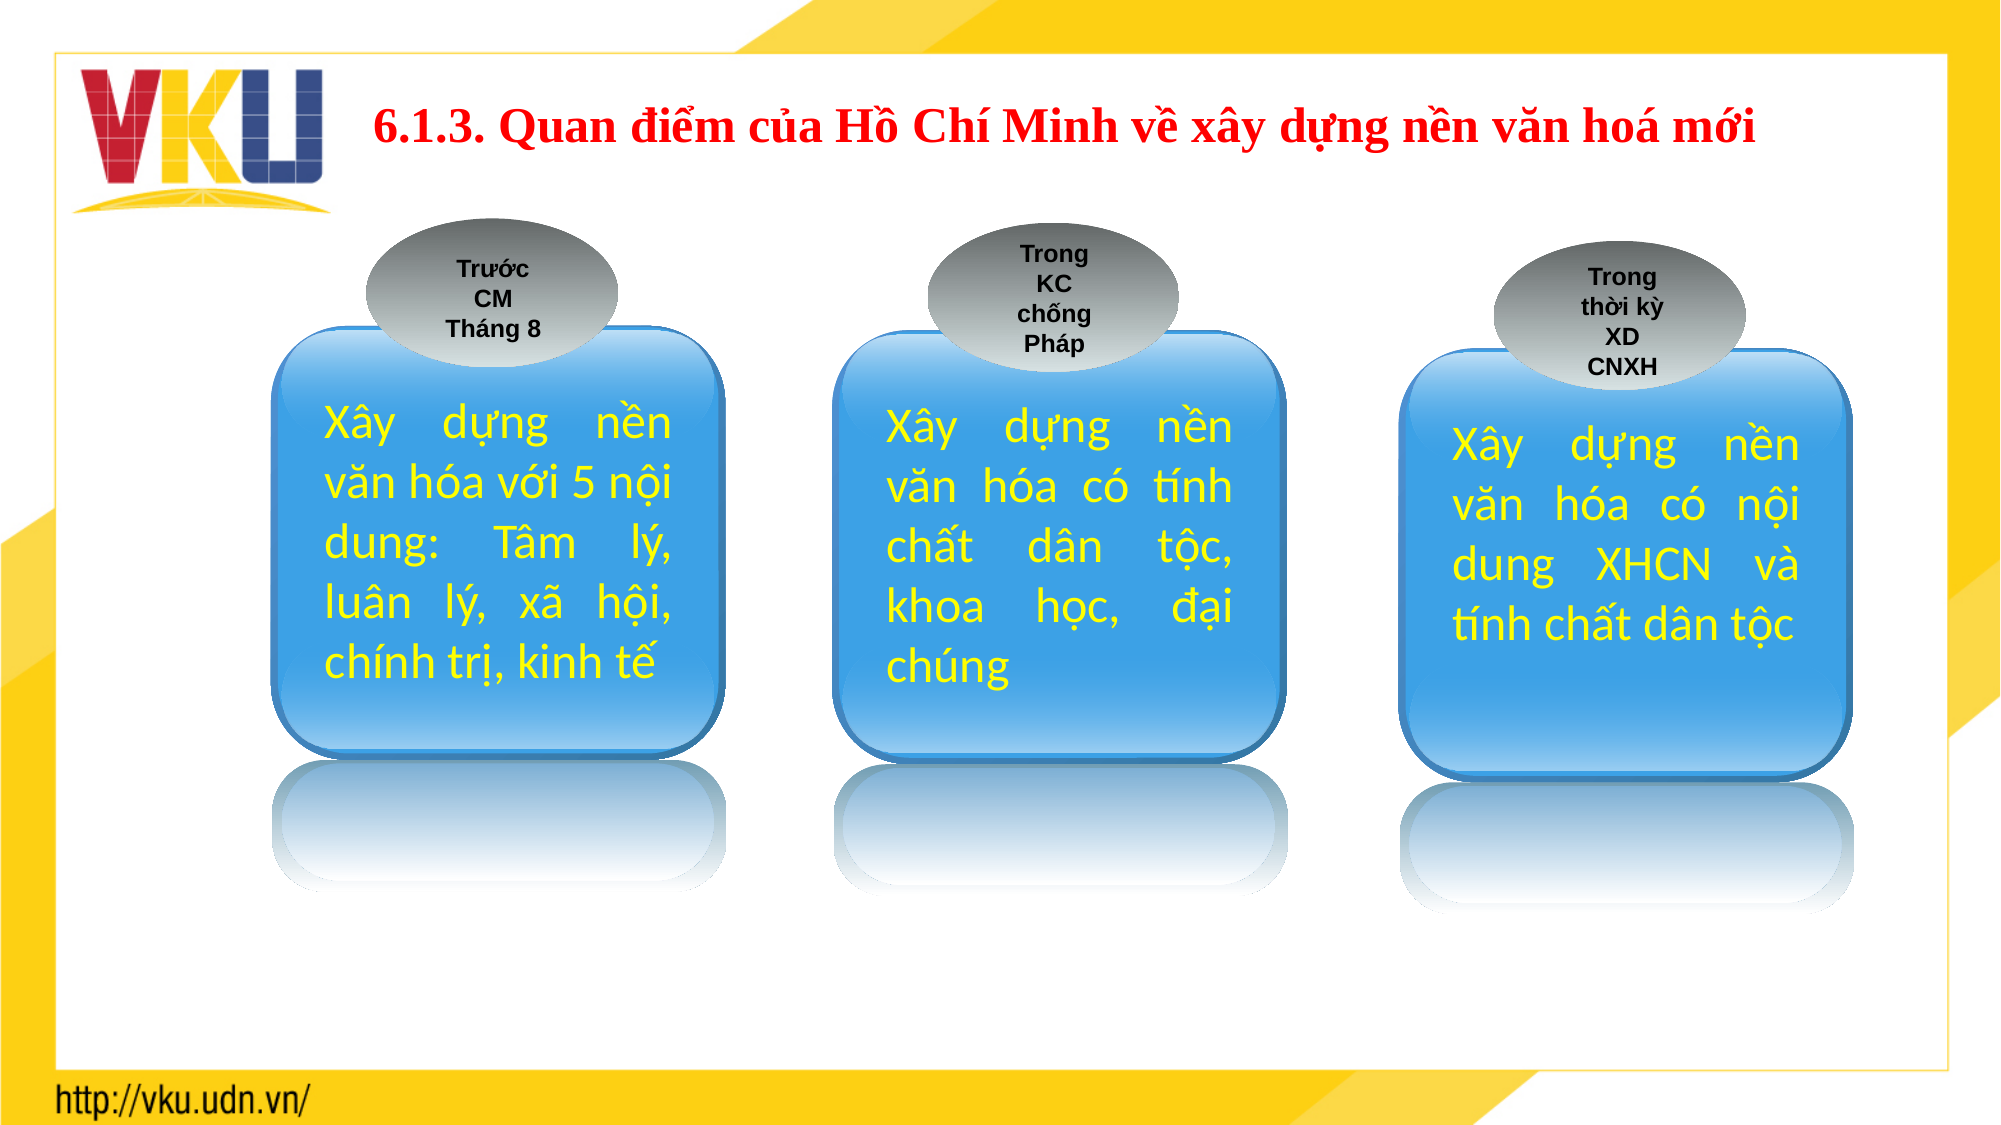

6.1.3. Quan điểm của Hồ Chí Minh về xây dựng nền văn hoá mới

Trước CM Tháng 8

Xây dựng nền văn hóa với 5 nội dung: Tâm lý, luân lý, xã hội, chính trị, kinh tế

Trong KC chống Pháp

Xây dựng nền văn hóa có tính chất dân tộc, khoa học, đại chúng

Trong thời kỳ XD CNXH

Xây dựng nền văn hóa có nội dung XHCN và tính chất dân tộc